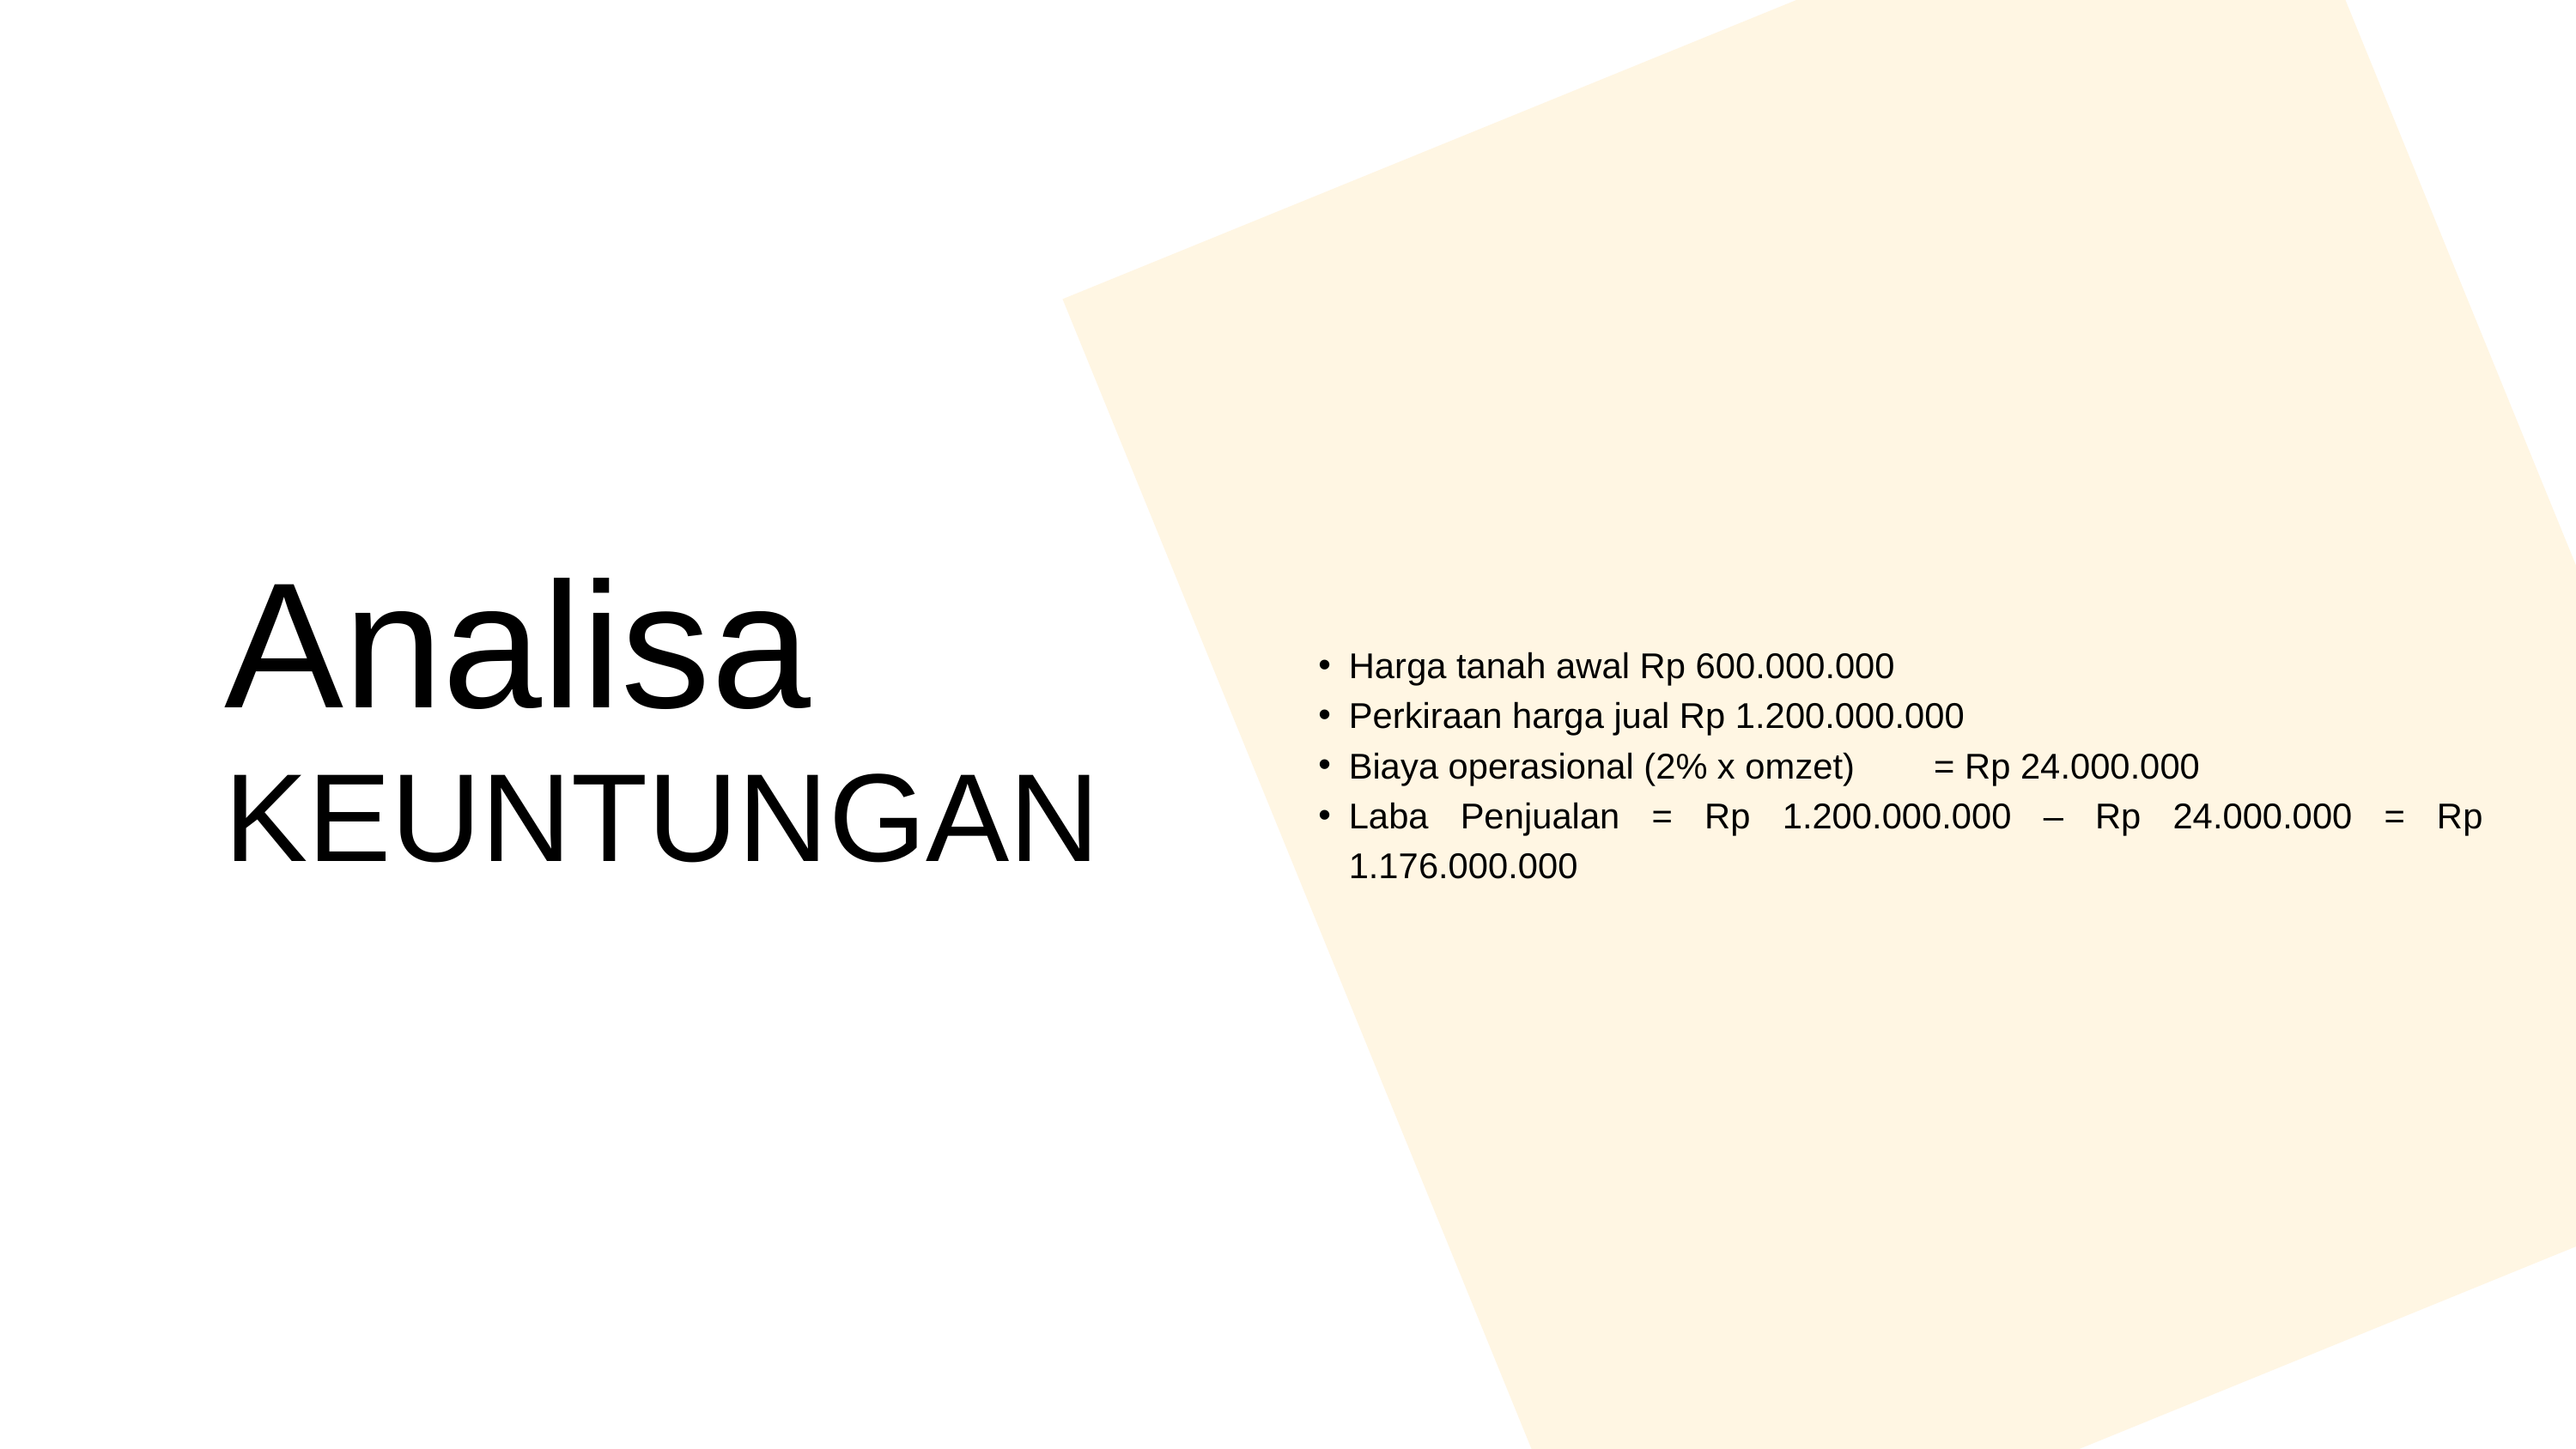

Analisa
Harga tanah awal Rp 600.000.000
Perkiraan harga jual Rp 1.200.000.000
Biaya operasional (2% x omzet)        = Rp 24.000.000
Laba Penjualan = Rp 1.200.000.000 – Rp 24.000.000 = Rp 1.176.000.000
KEUNTUNGAN